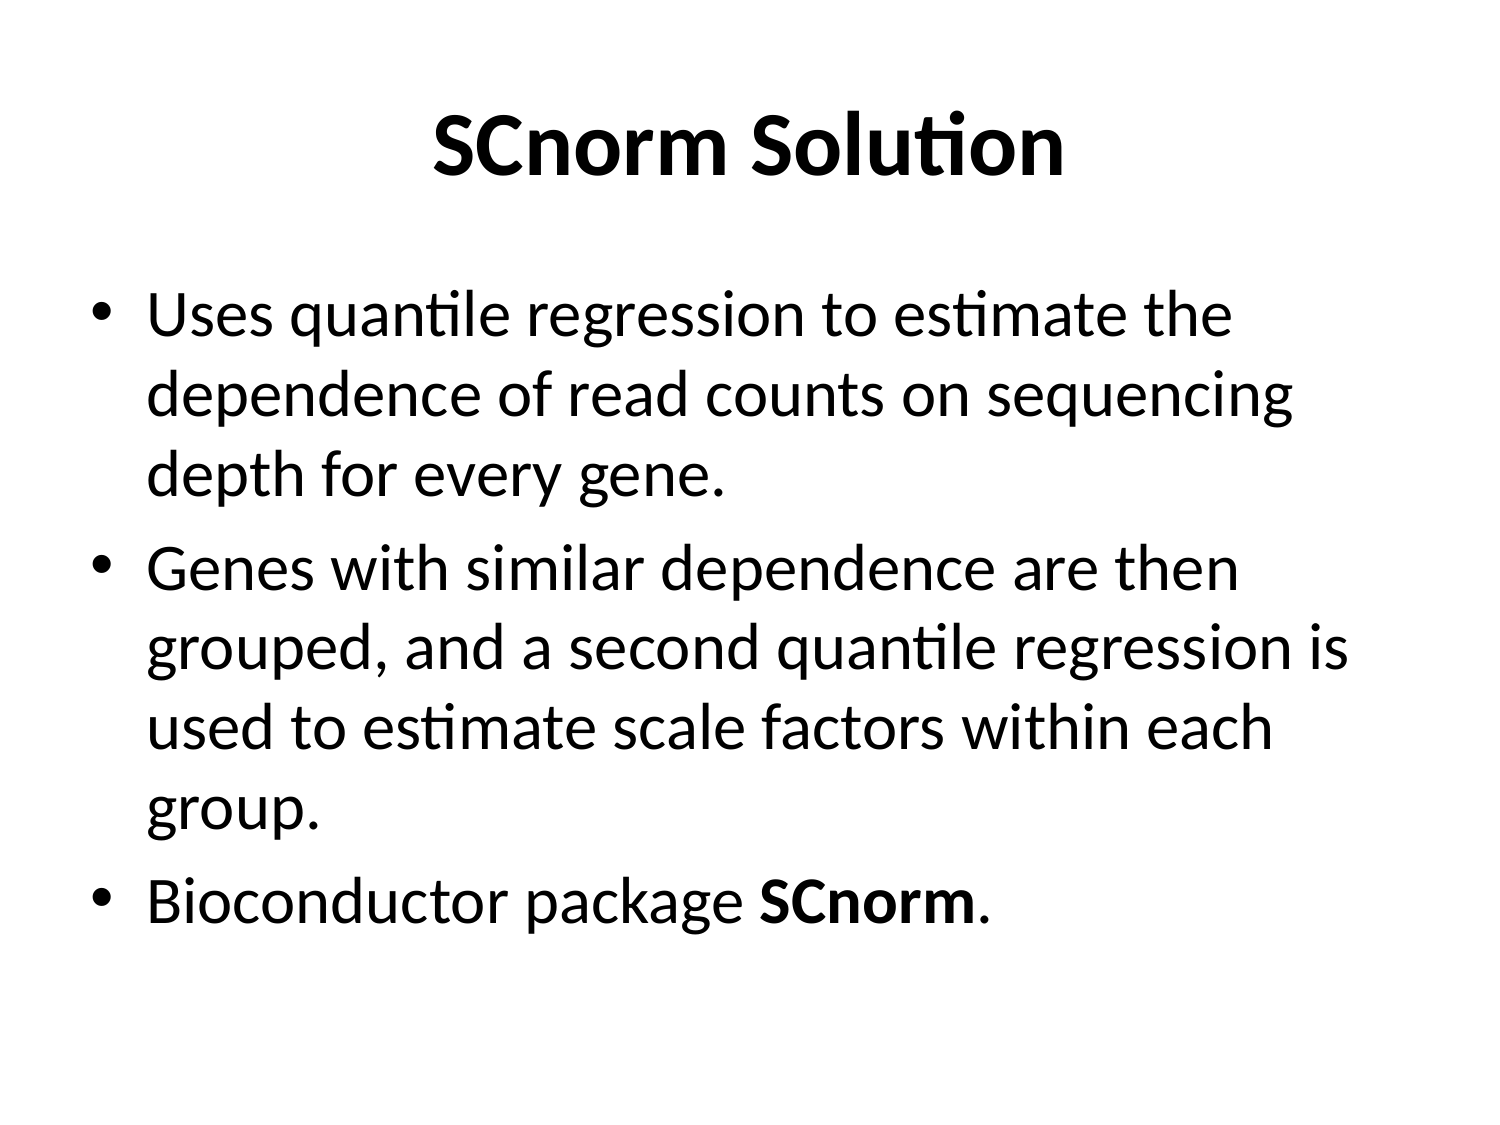

# SCnorm Solution
Uses quantile regression to estimate the dependence of read counts on sequencing depth for every gene.
Genes with similar dependence are then grouped, and a second quantile regression is used to estimate scale factors within each group.
Bioconductor package SCnorm.